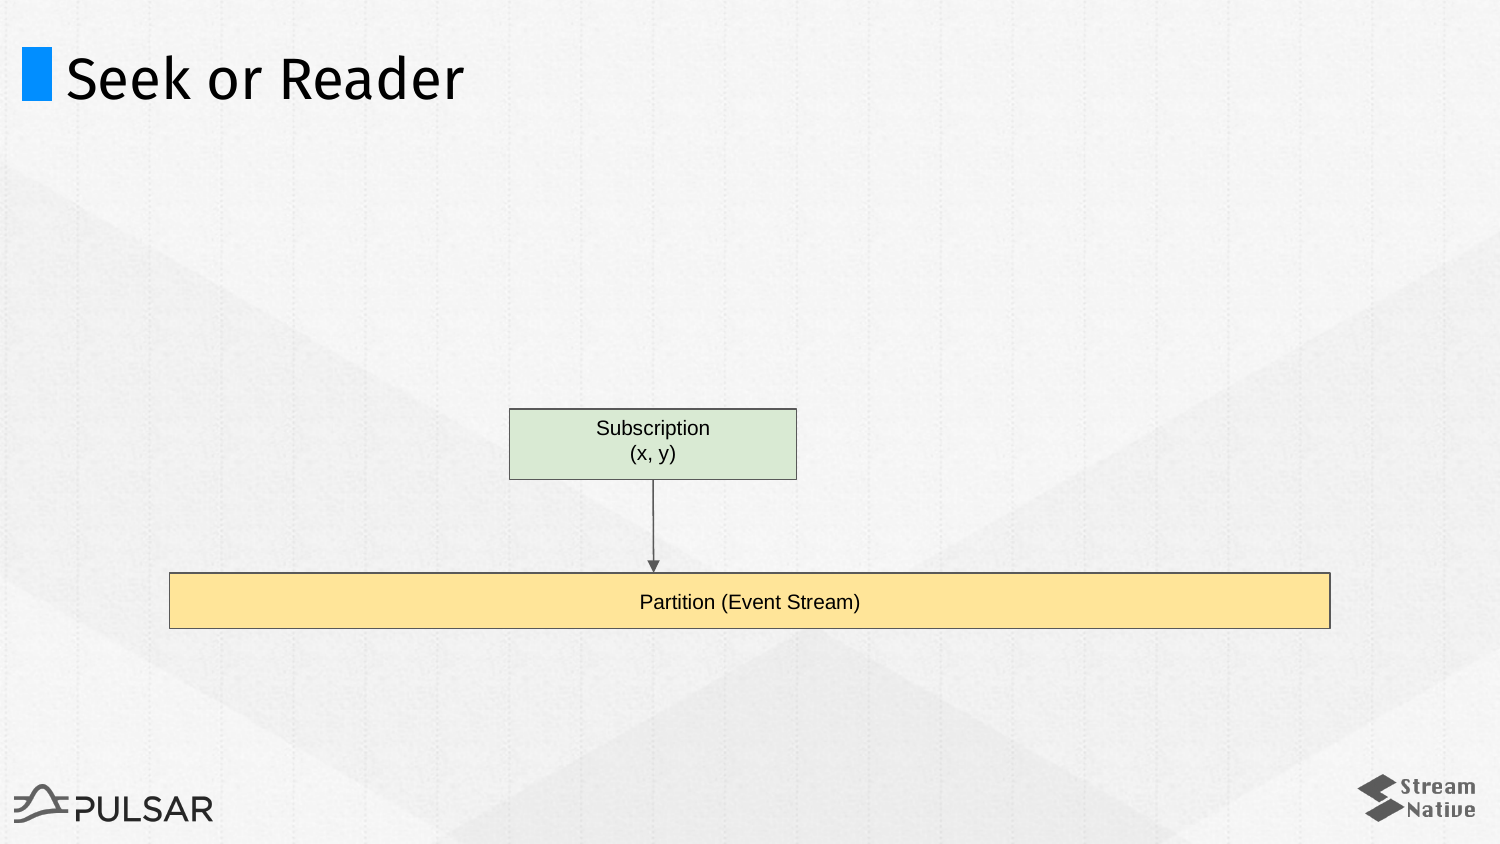

# Seek or Reader
Subscription
(x, y)
Partition (Event Stream)